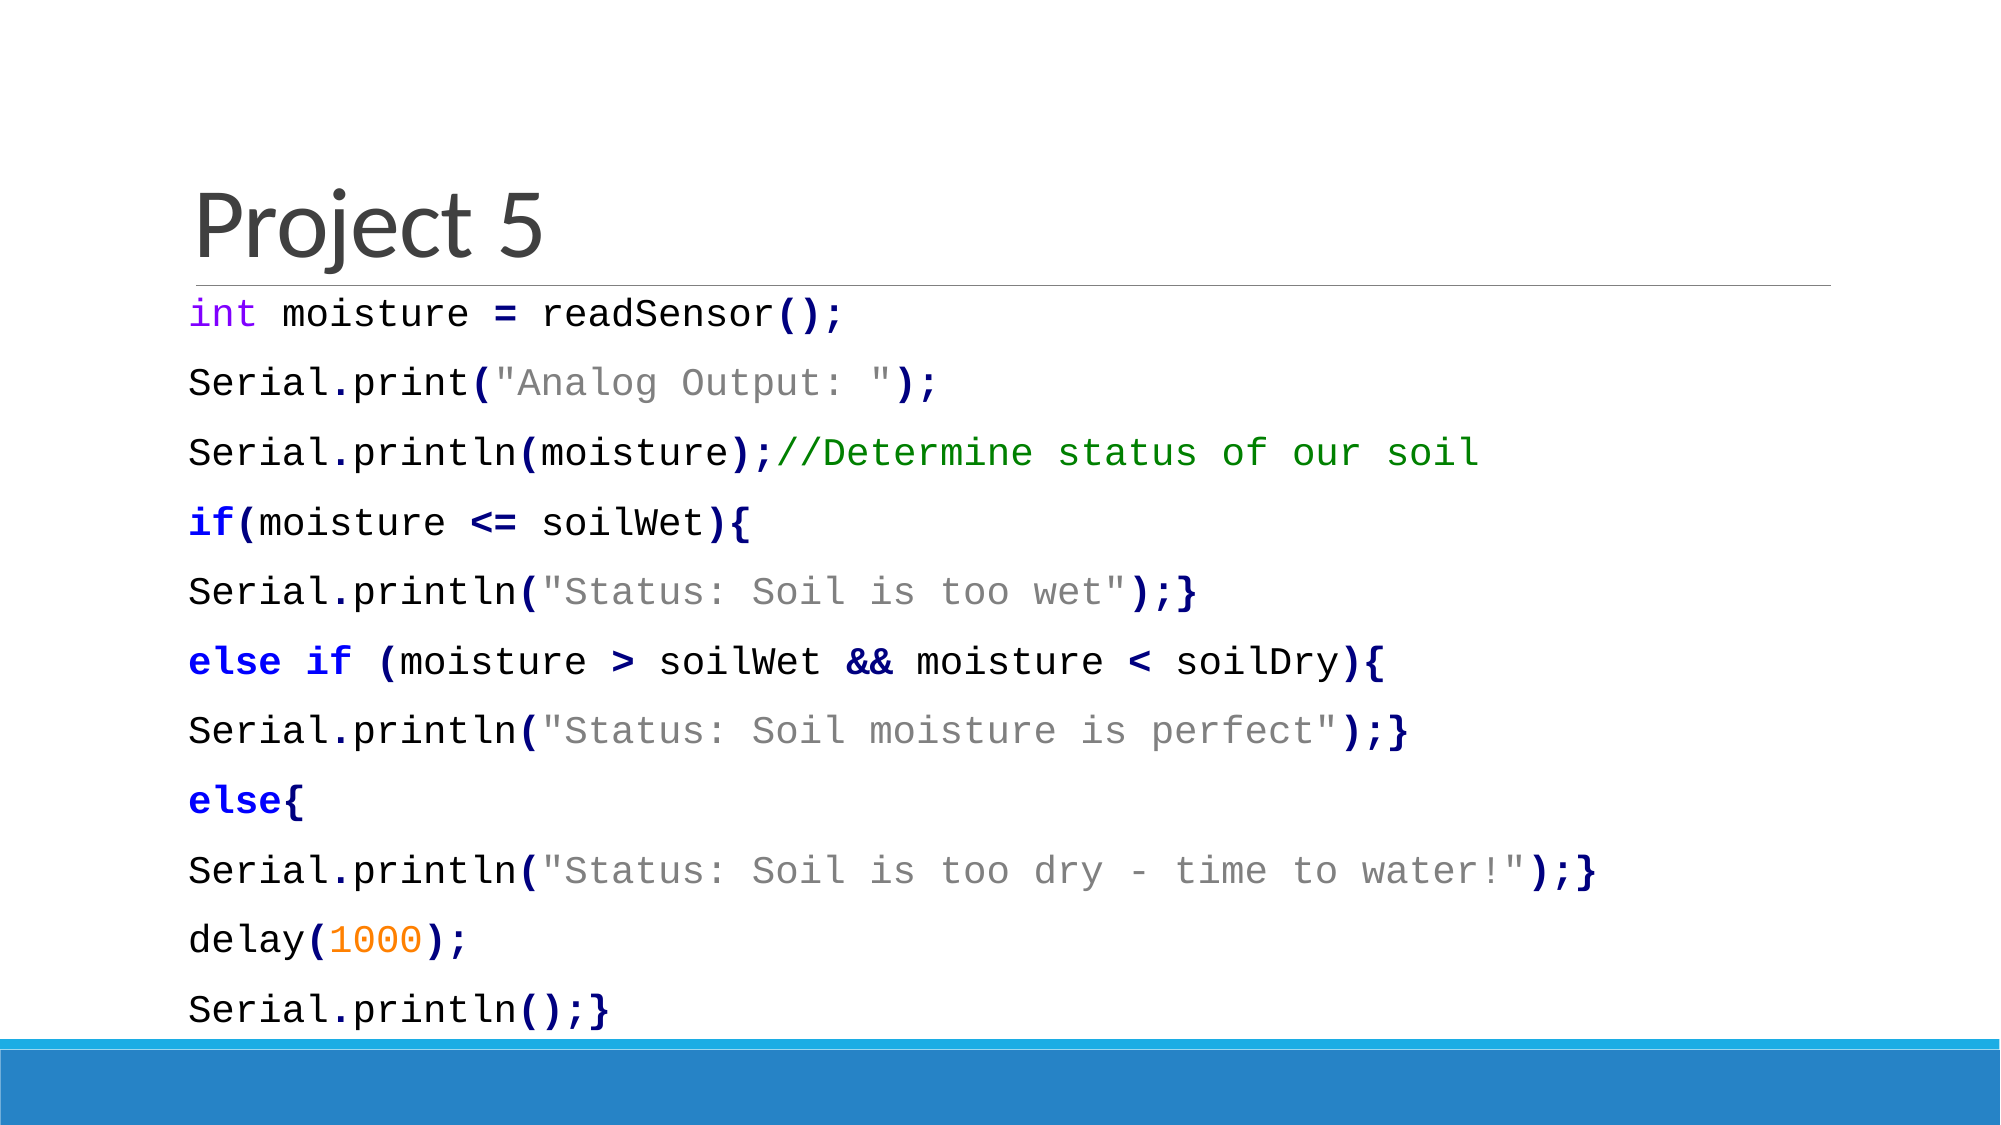

# Project 5
int moisture = readSensor();
Serial.print("Analog Output: ");
Serial.println(moisture);//Determine status of our soil
if(moisture <= soilWet){
Serial.println("Status: Soil is too wet");}
else if (moisture > soilWet && moisture < soilDry){
Serial.println("Status: Soil moisture is perfect");}
else{
Serial.println("Status: Soil is too dry - time to water!");}
delay(1000);
Serial.println();}